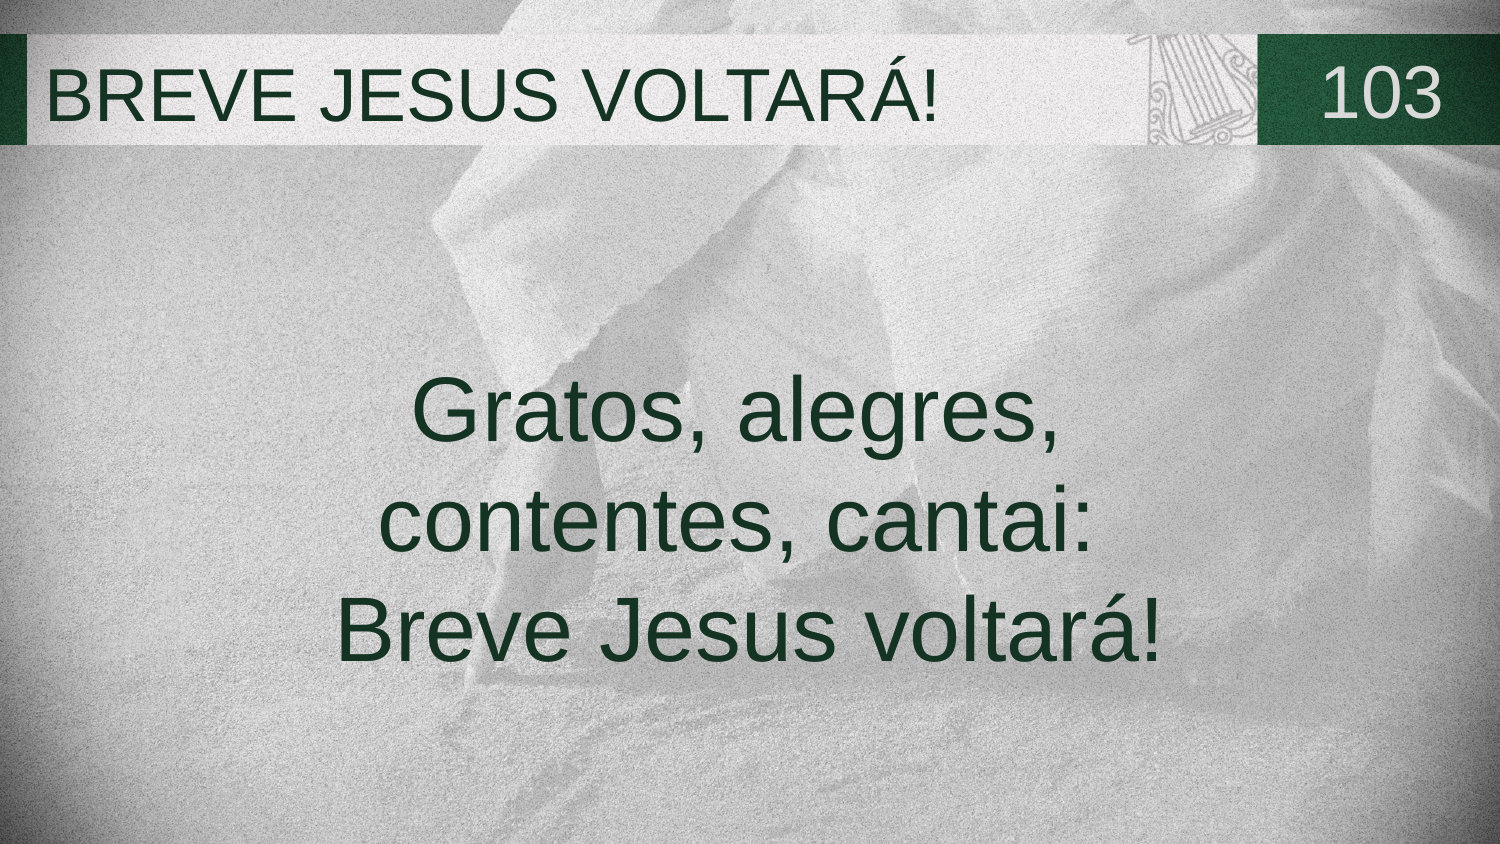

# BREVE JESUS VOLTARÁ!
103
Gratos, alegres,
contentes, cantai:
Breve Jesus voltará!